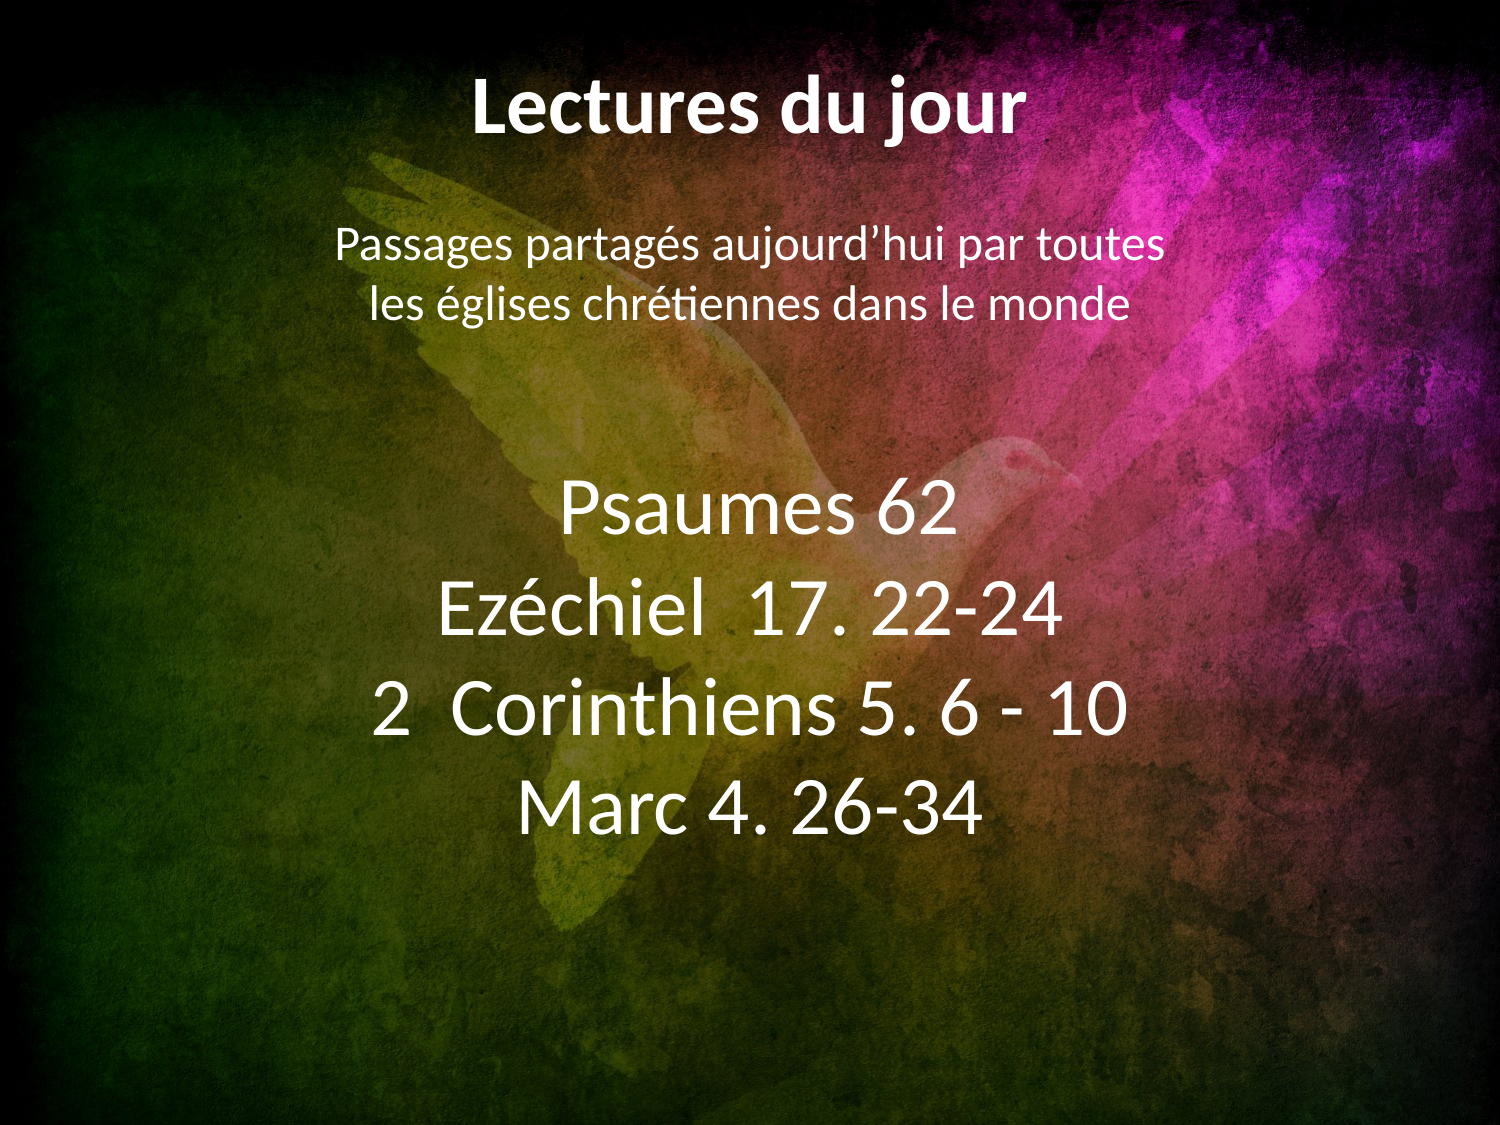

Lectures du jour

Passages partagés aujourd’hui par toutes
les églises chrétiennes dans le monde
 Psaumes 62
Ezéchiel  17. 22-24
2  Corinthiens 5. 6 - 10
Marc 4. 26-34